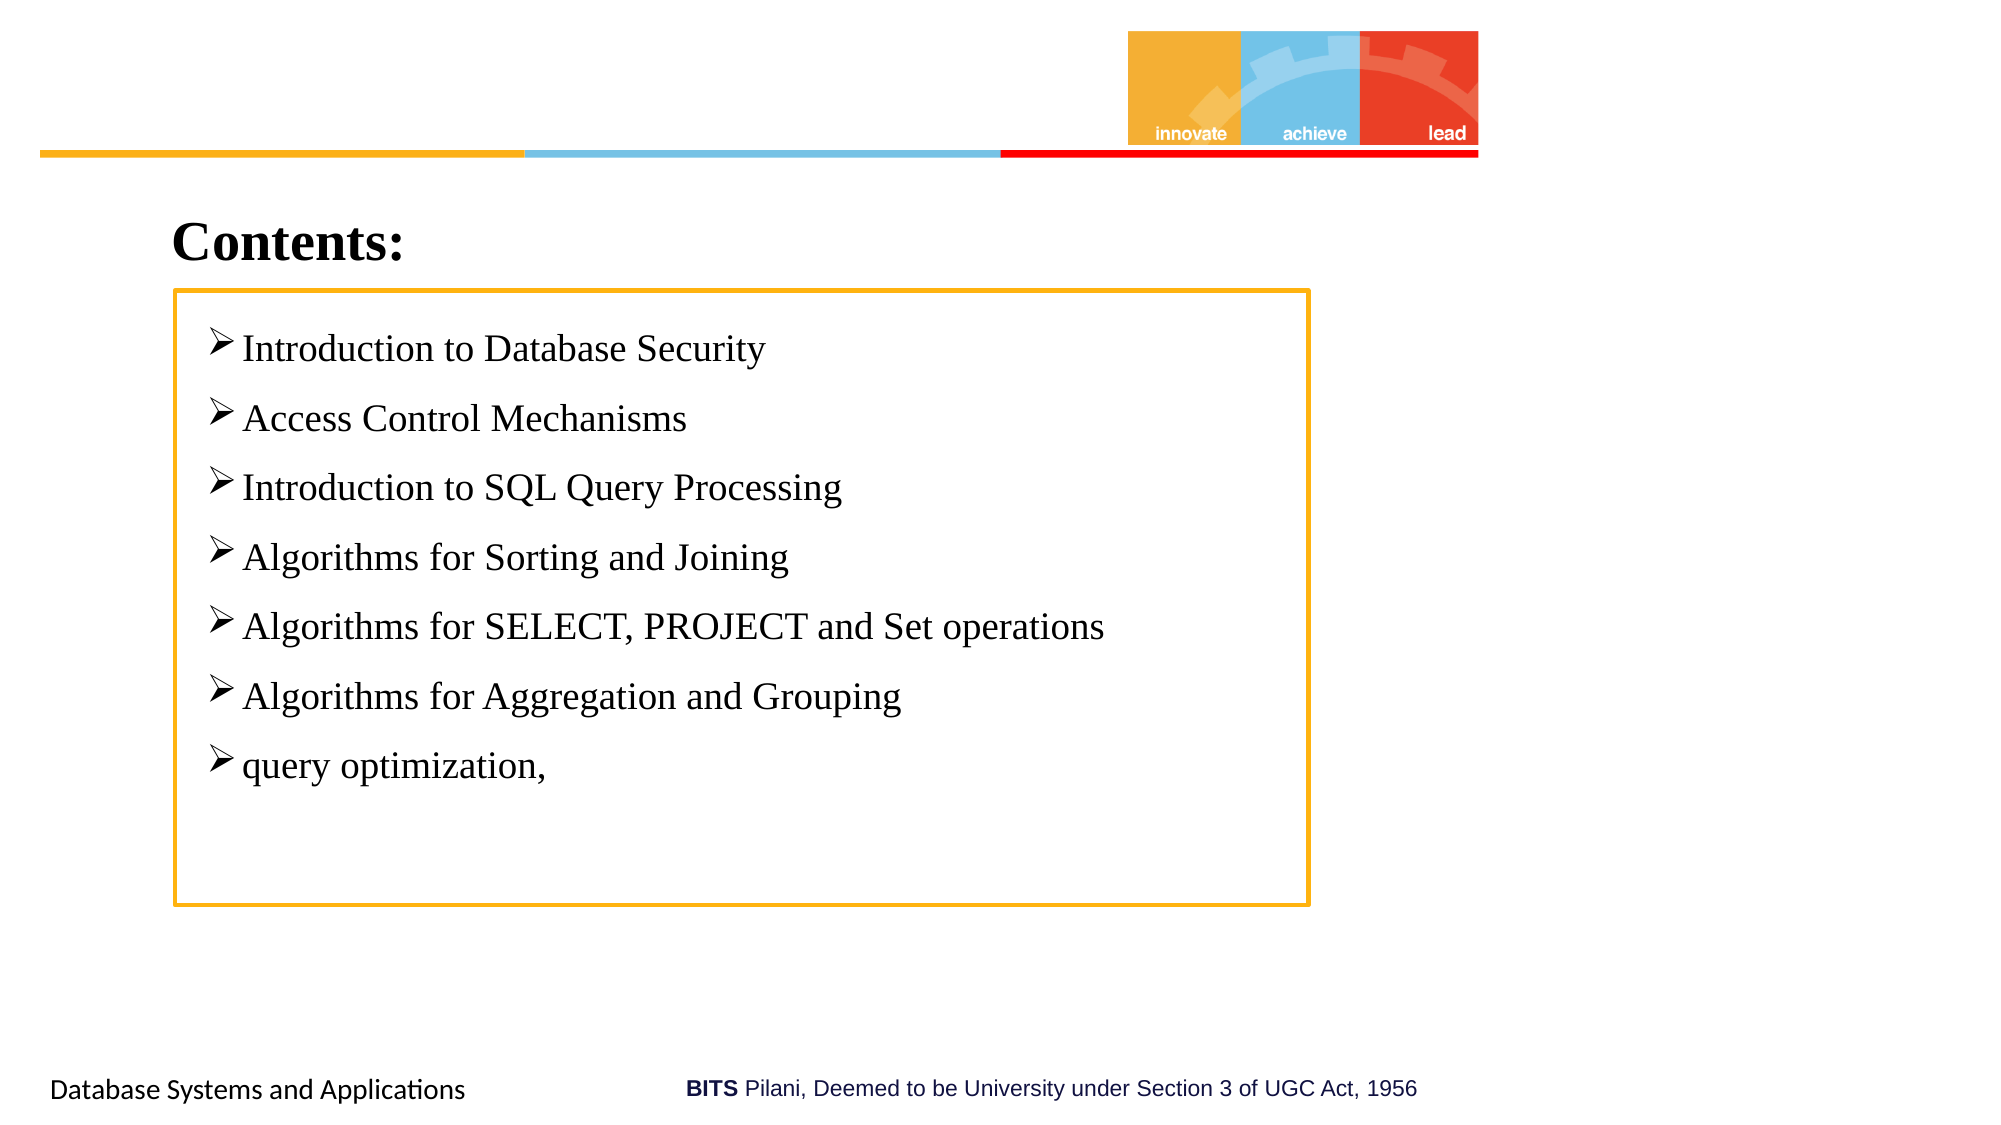

#
             Contents:

Introduction to Database Security
Access Control Mechanisms
Introduction to SQL Query Processing
Algorithms for Sorting and Joining
Algorithms for SELECT, PROJECT and Set operations
Algorithms for Aggregation and Grouping
query optimization,